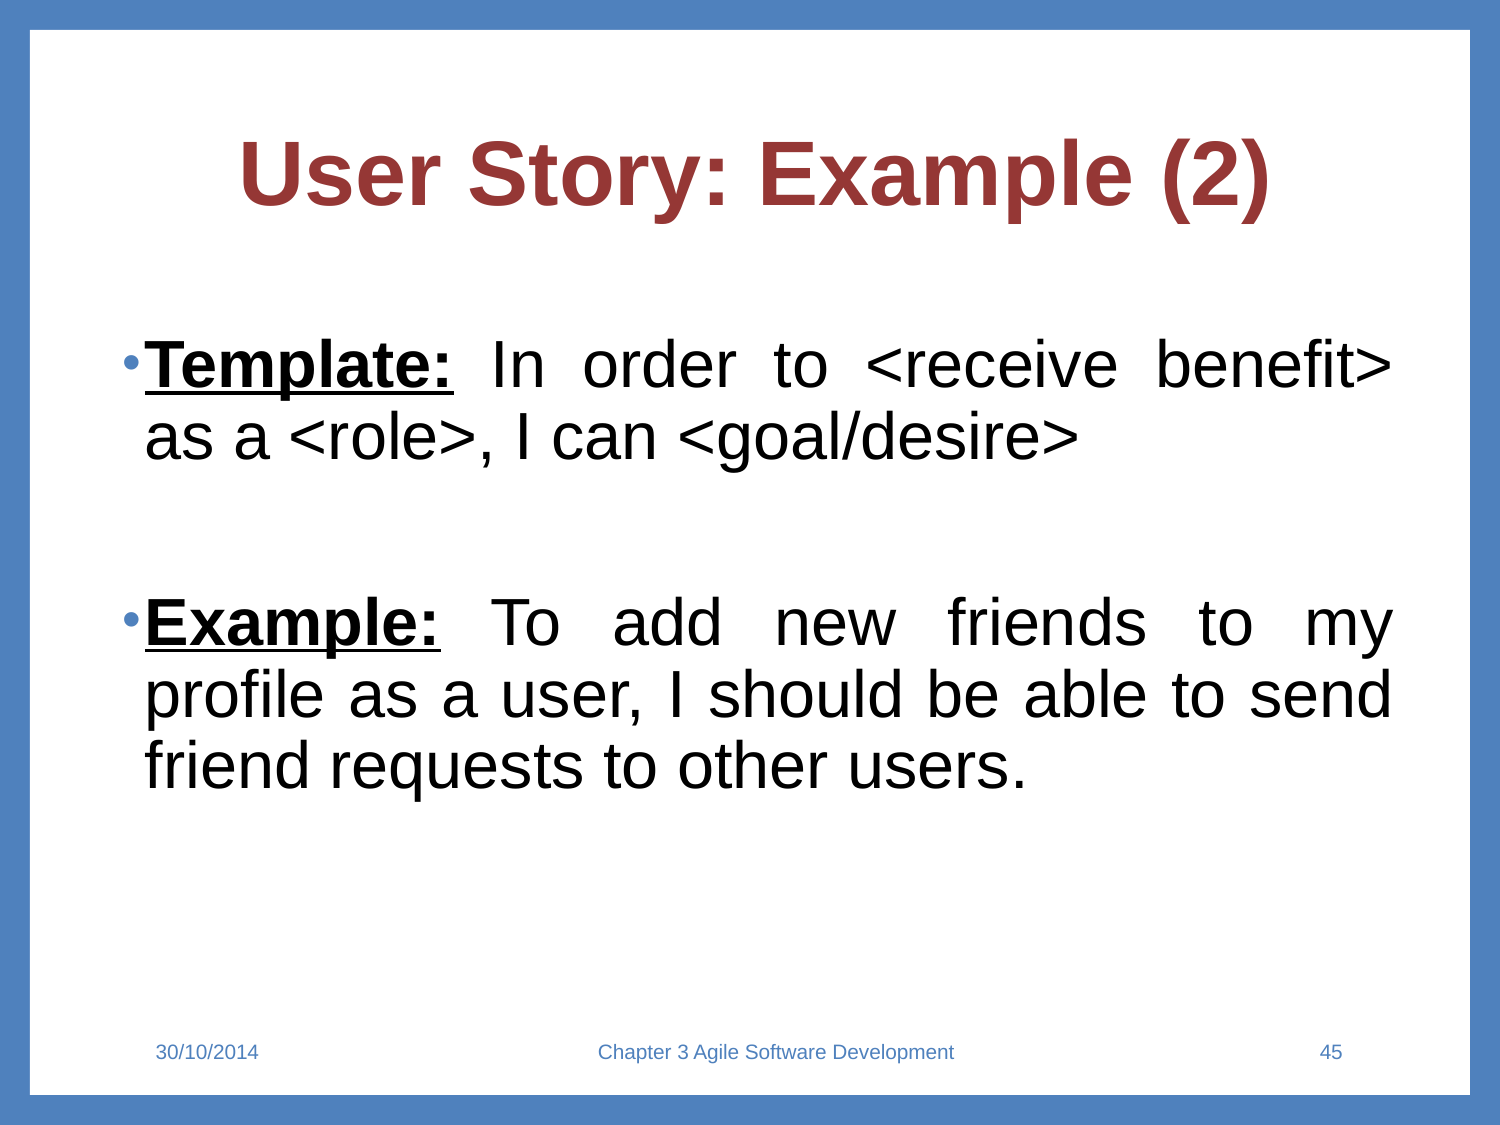

# User Story: Example (2)
Template: In order to <receive benefit> as a <role>, I can <goal/desire>

Example: To add new friends to my profile as a user, I should be able to send friend requests to other users.
30/10/2014
Chapter 3 Agile Software Development
45